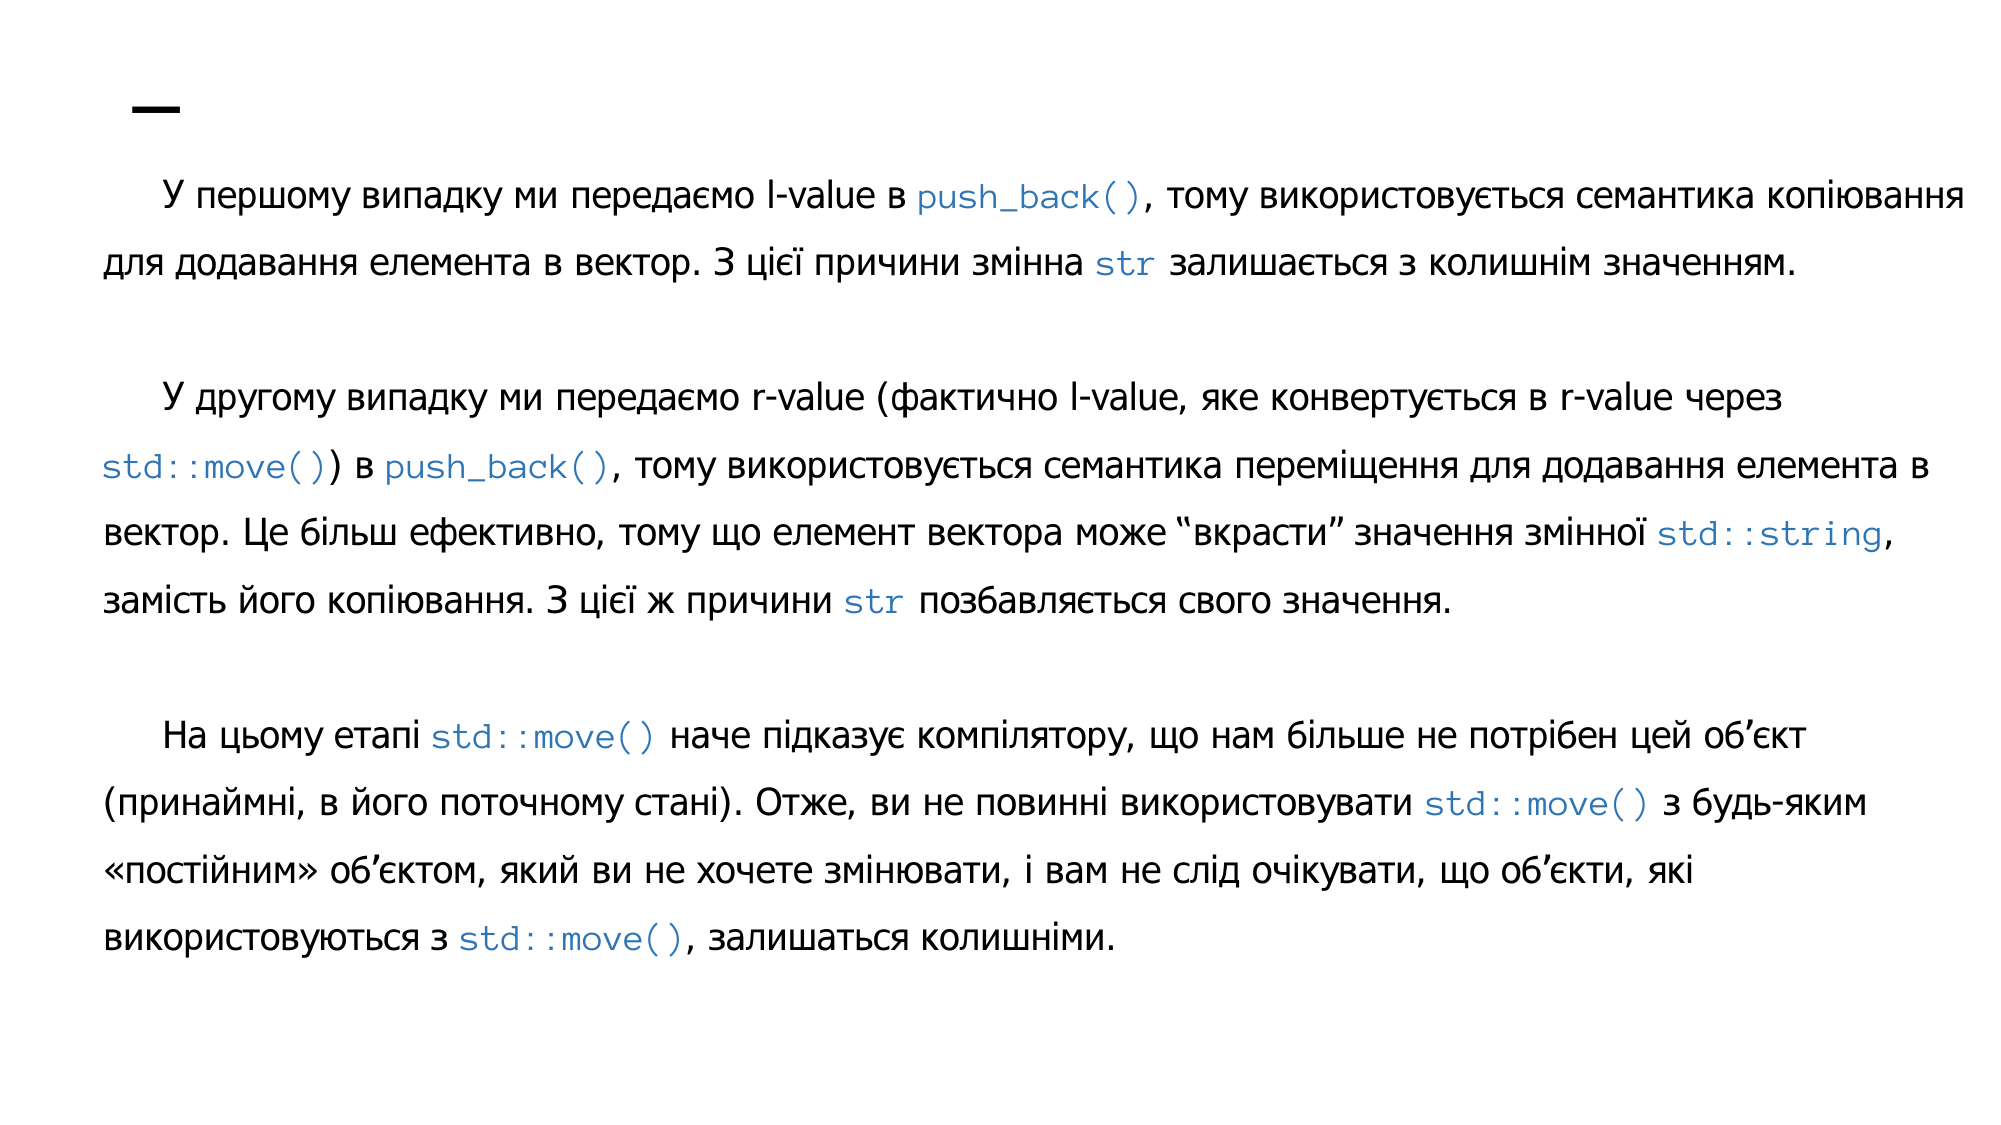

# _
У першому випадку ми передаємо l-value в push_back(), тому використовується семантика копіювання для додавання елемента в вектор. З цієї причини змінна str залишається з колишнім значенням.

У другому випадку ми передаємо r-value (фактично l-value, яке конвертується в r-value через std::move()) в push_back(), тому використовується семантика переміщення для додавання елемента в вектор. Це більш ефективно, тому що елемент вектора може “вкрасти” значення змінної std::string, замість його копіювання. З цієї ж причини str позбавляється свого значення.

На цьому етапі std::move() наче підказує компілятору, що нам більше не потрібен цей об’єкт (принаймні, в його поточному стані). Отже, ви не повинні використовувати std::move() з будь-яким «постійним» об’єктом, який ви не хочете змінювати, і вам не слід очікувати, що об’єкти, які використовуються з std::move(), залишаться колишніми.